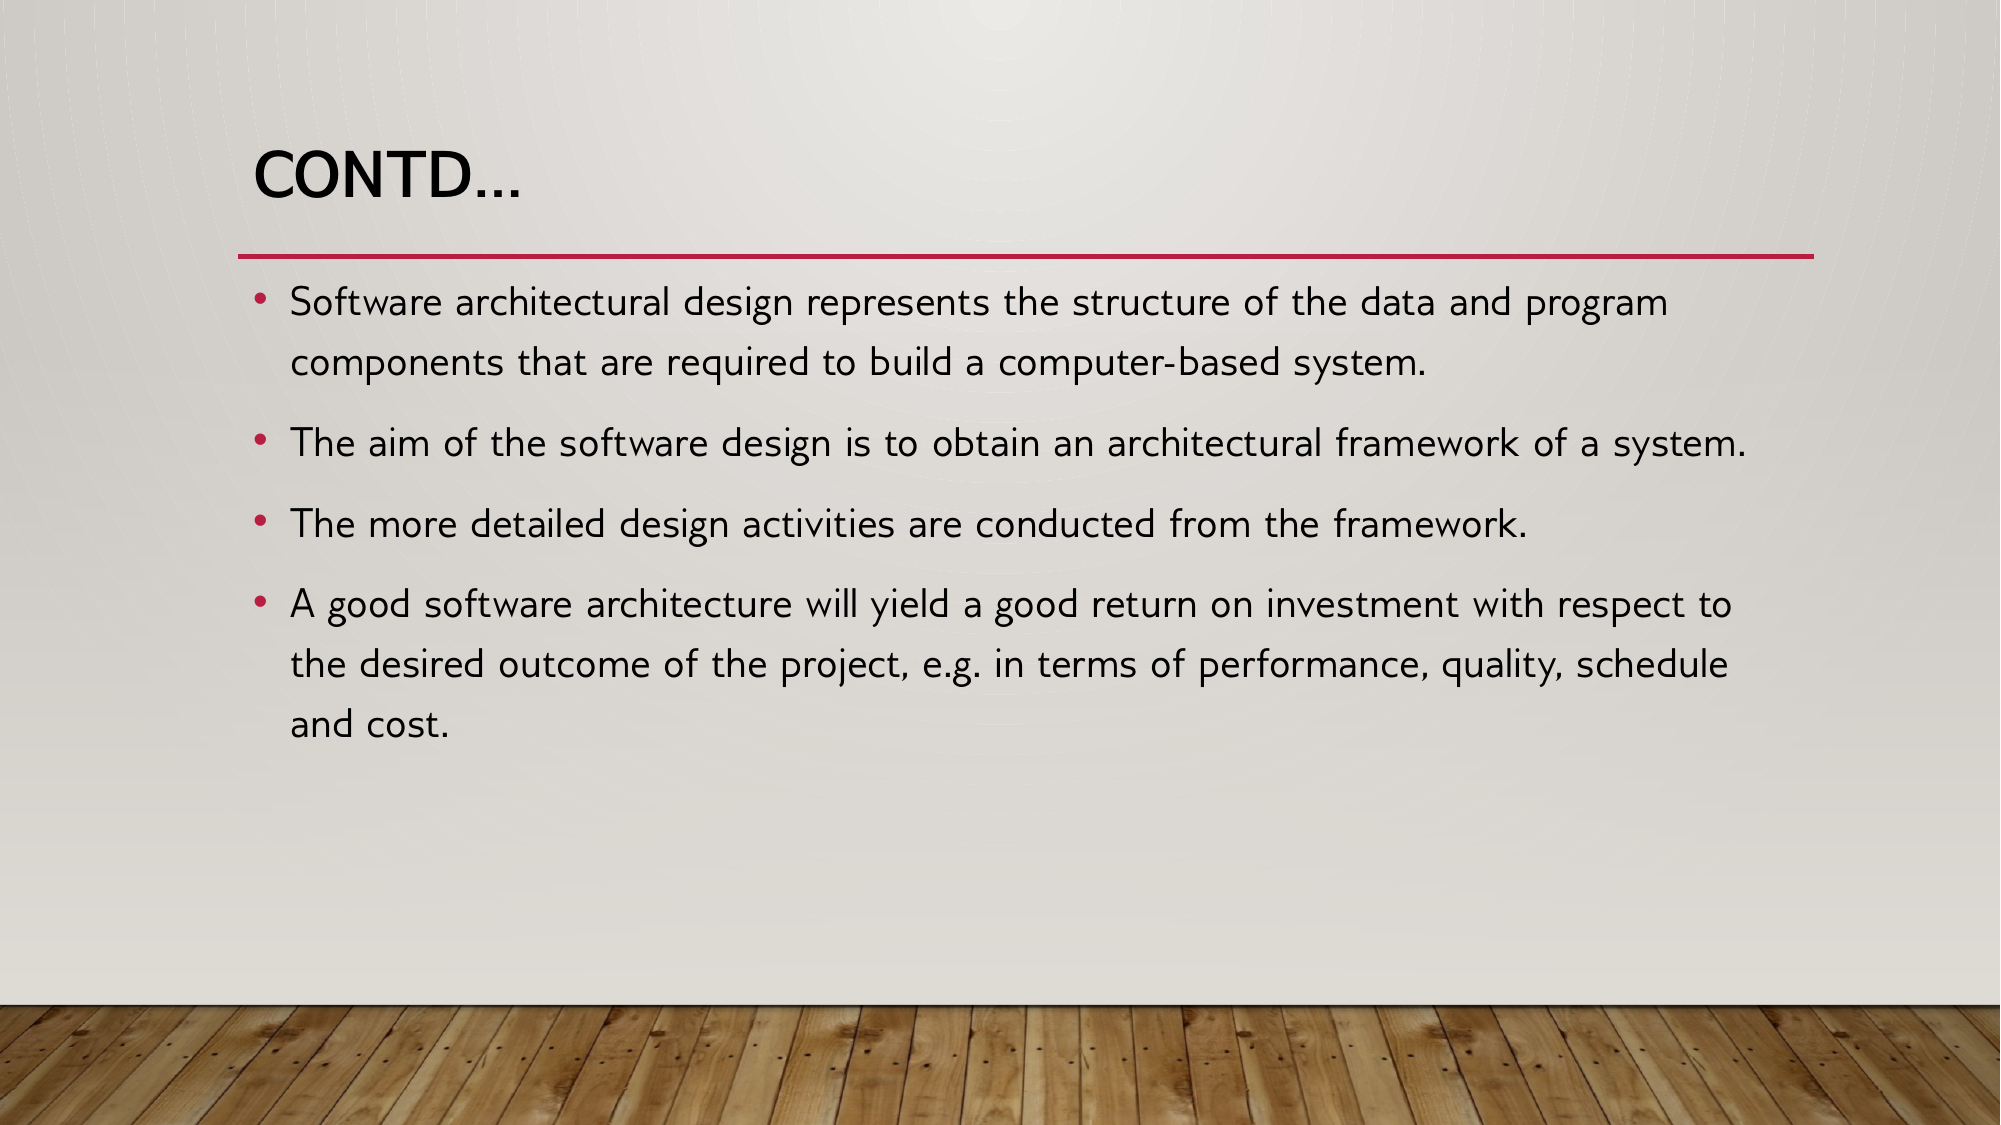

# Contd…
Software architectural design represents the structure of the data and program components that are required to build a computer-based system.
The aim of the software design is to obtain an architectural framework of a system.
The more detailed design activities are conducted from the framework.
A good software architecture will yield a good return on investment with respect to the desired outcome of the project, e.g. in terms of performance, quality, schedule and cost.